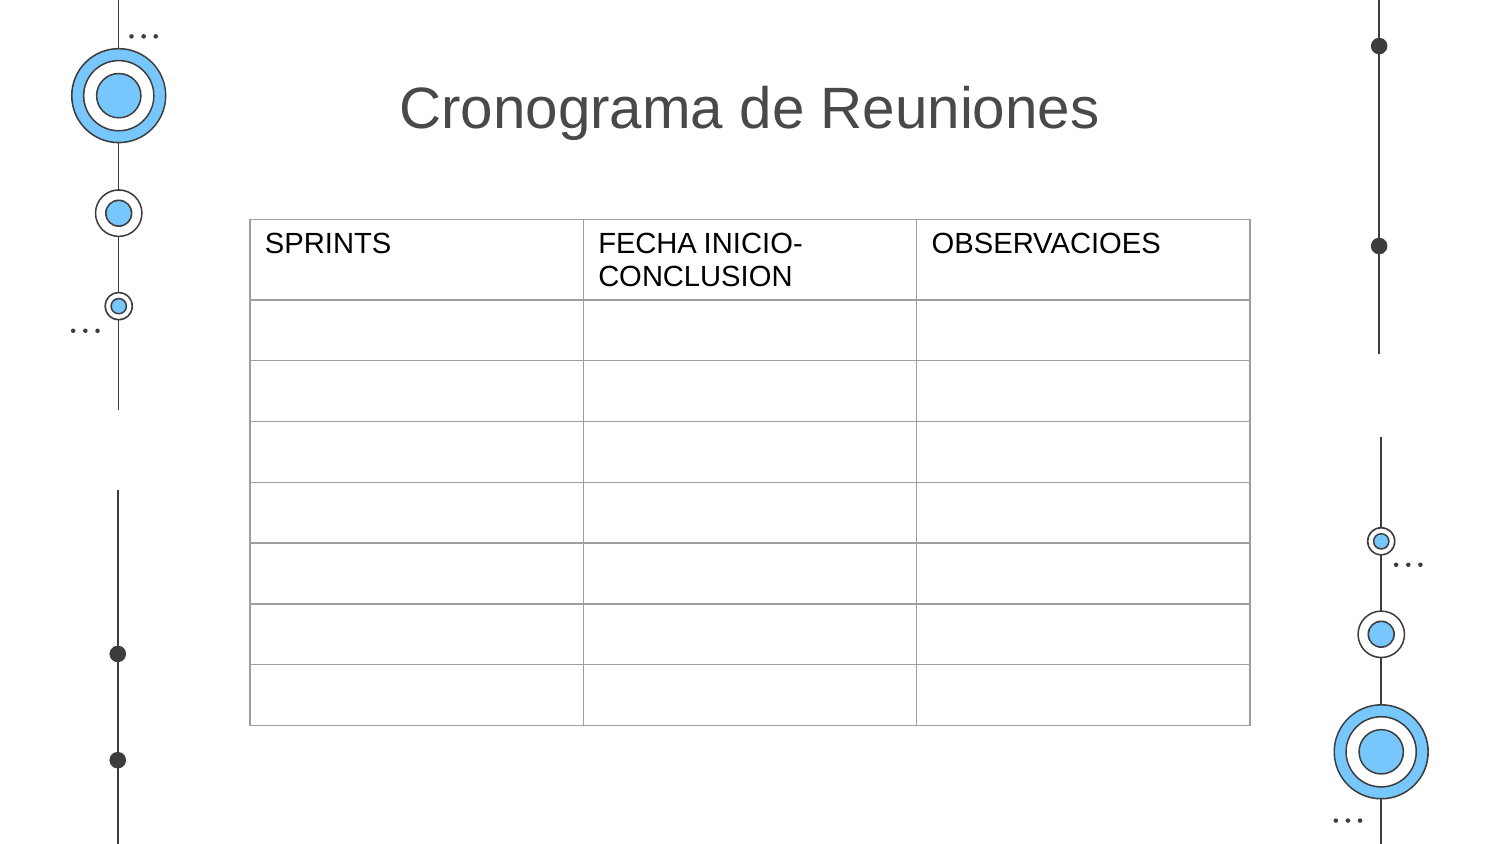

# Cronograma de Reuniones
| SPRINTS | FECHA INICIO-CONCLUSION | OBSERVACIOES |
| --- | --- | --- |
|  |  |  |
|  |  |  |
|  |  |  |
|  |  |  |
|  |  |  |
|  |  |  |
|  |  |  |